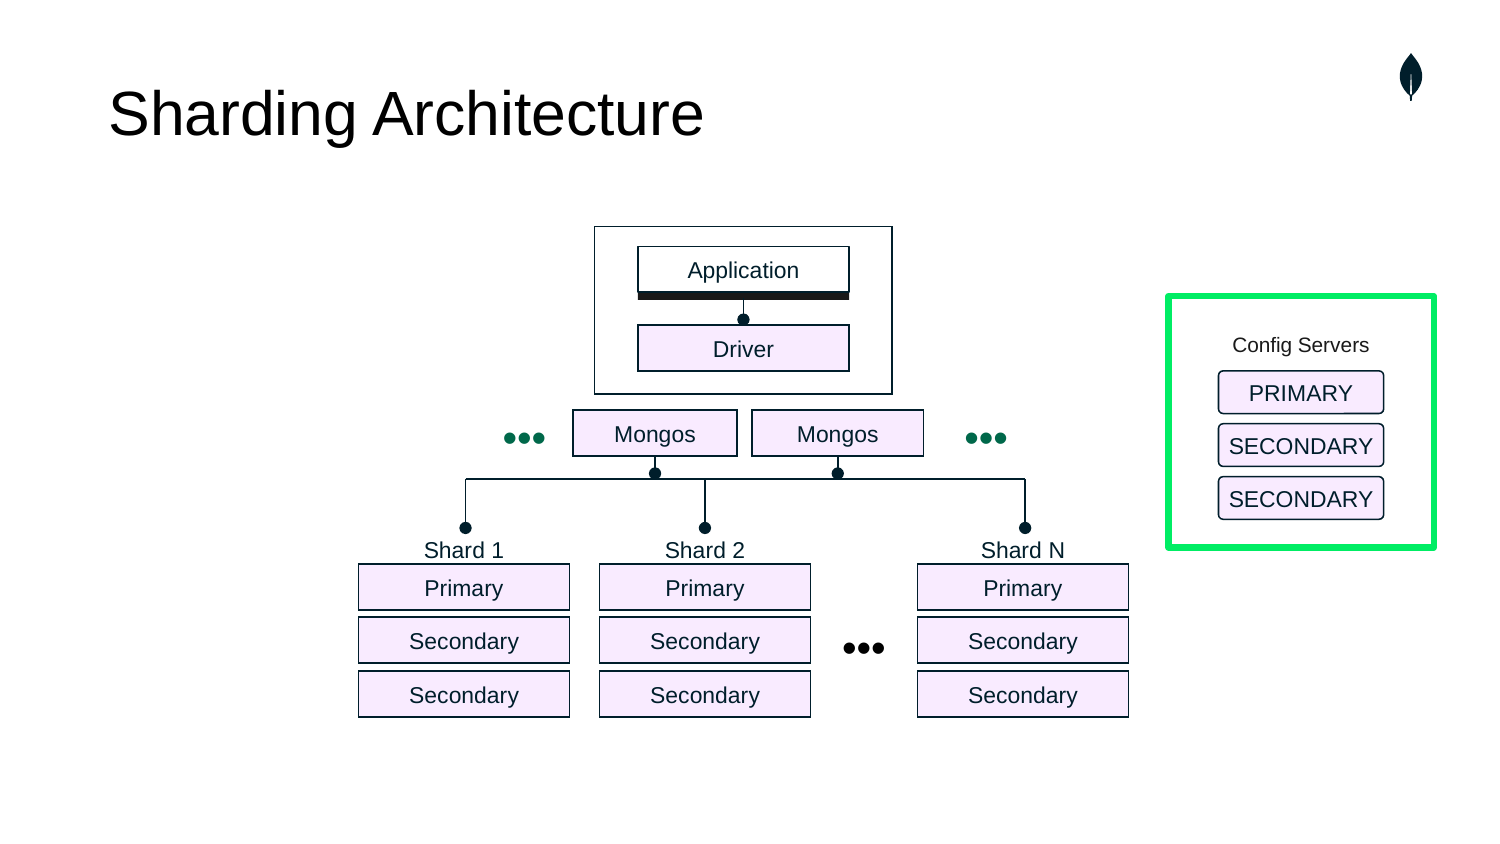

Sharding Architecture

Application
Application

Driver
Config Servers
PRIMARY
•••
•••
Mongos
Mongos
SECONDARY
SECONDARY
Shard 1
Shard 2
Shard N
Primary
Primary
Primary
•••
Secondary
Secondary
Secondary
Secondary
Secondary
Secondary